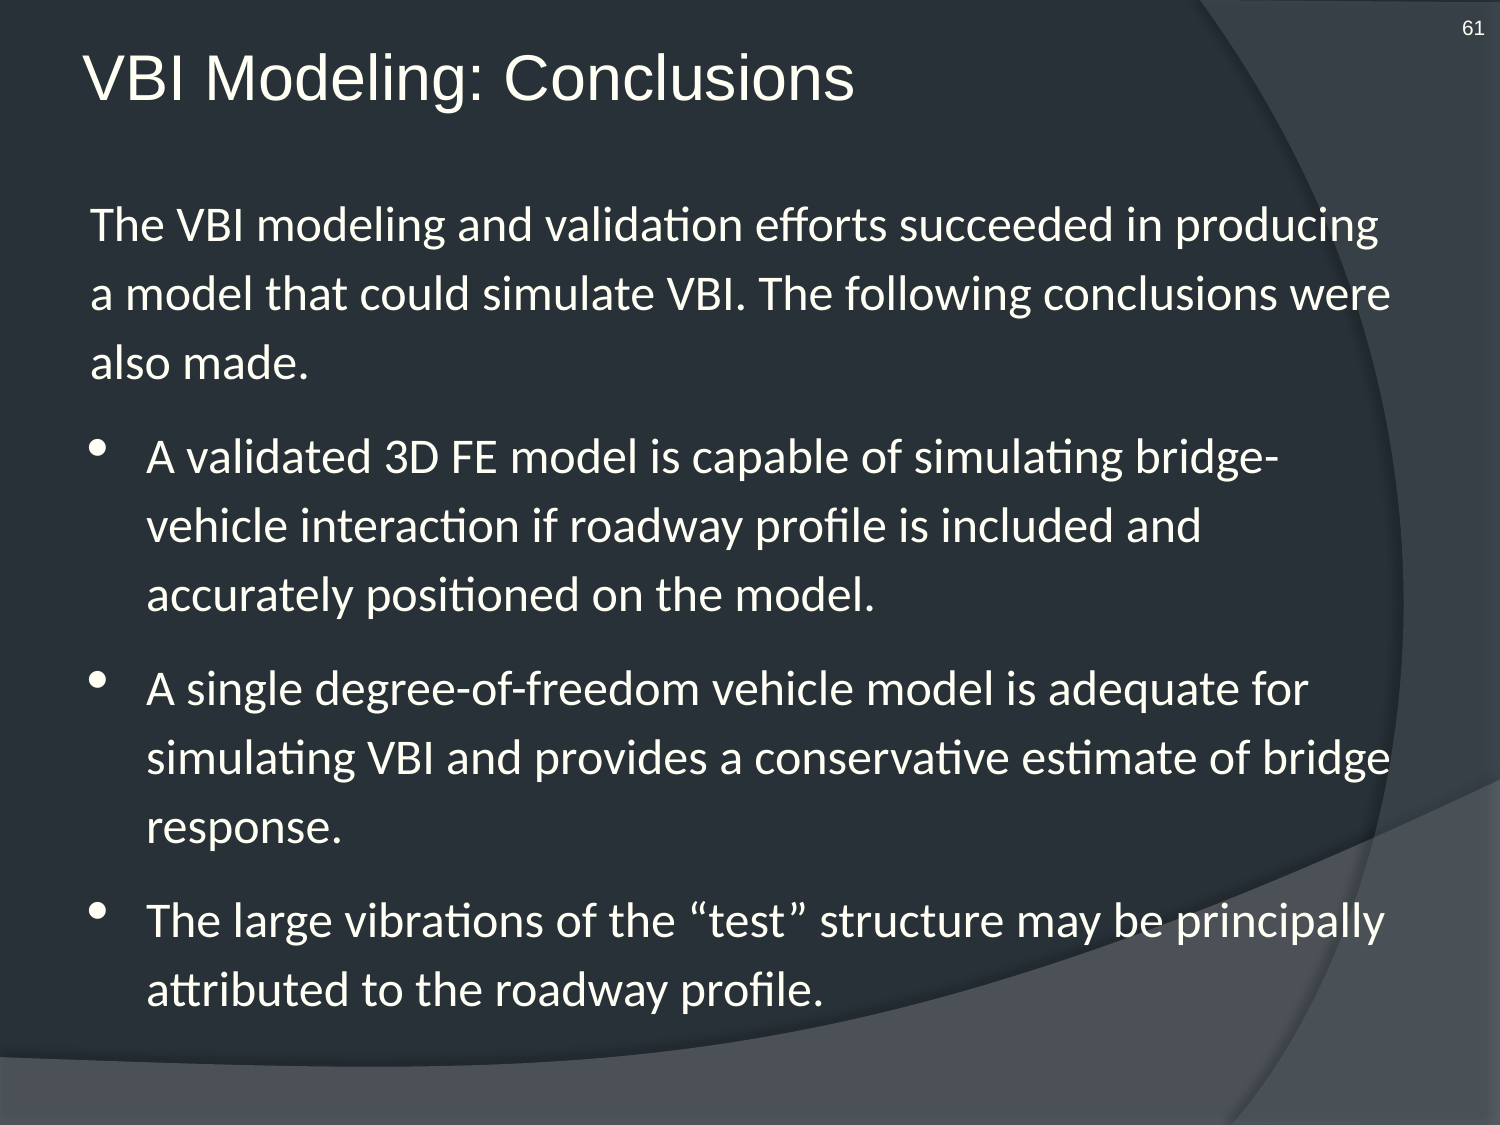

61
# VBI Modeling: Conclusions
The VBI modeling and validation efforts succeeded in producing a model that could simulate VBI. The following conclusions were also made.
A validated 3D FE model is capable of simulating bridge-vehicle interaction if roadway profile is included and accurately positioned on the model.
A single degree-of-freedom vehicle model is adequate for simulating VBI and provides a conservative estimate of bridge response.
The large vibrations of the “test” structure may be principally attributed to the roadway profile.